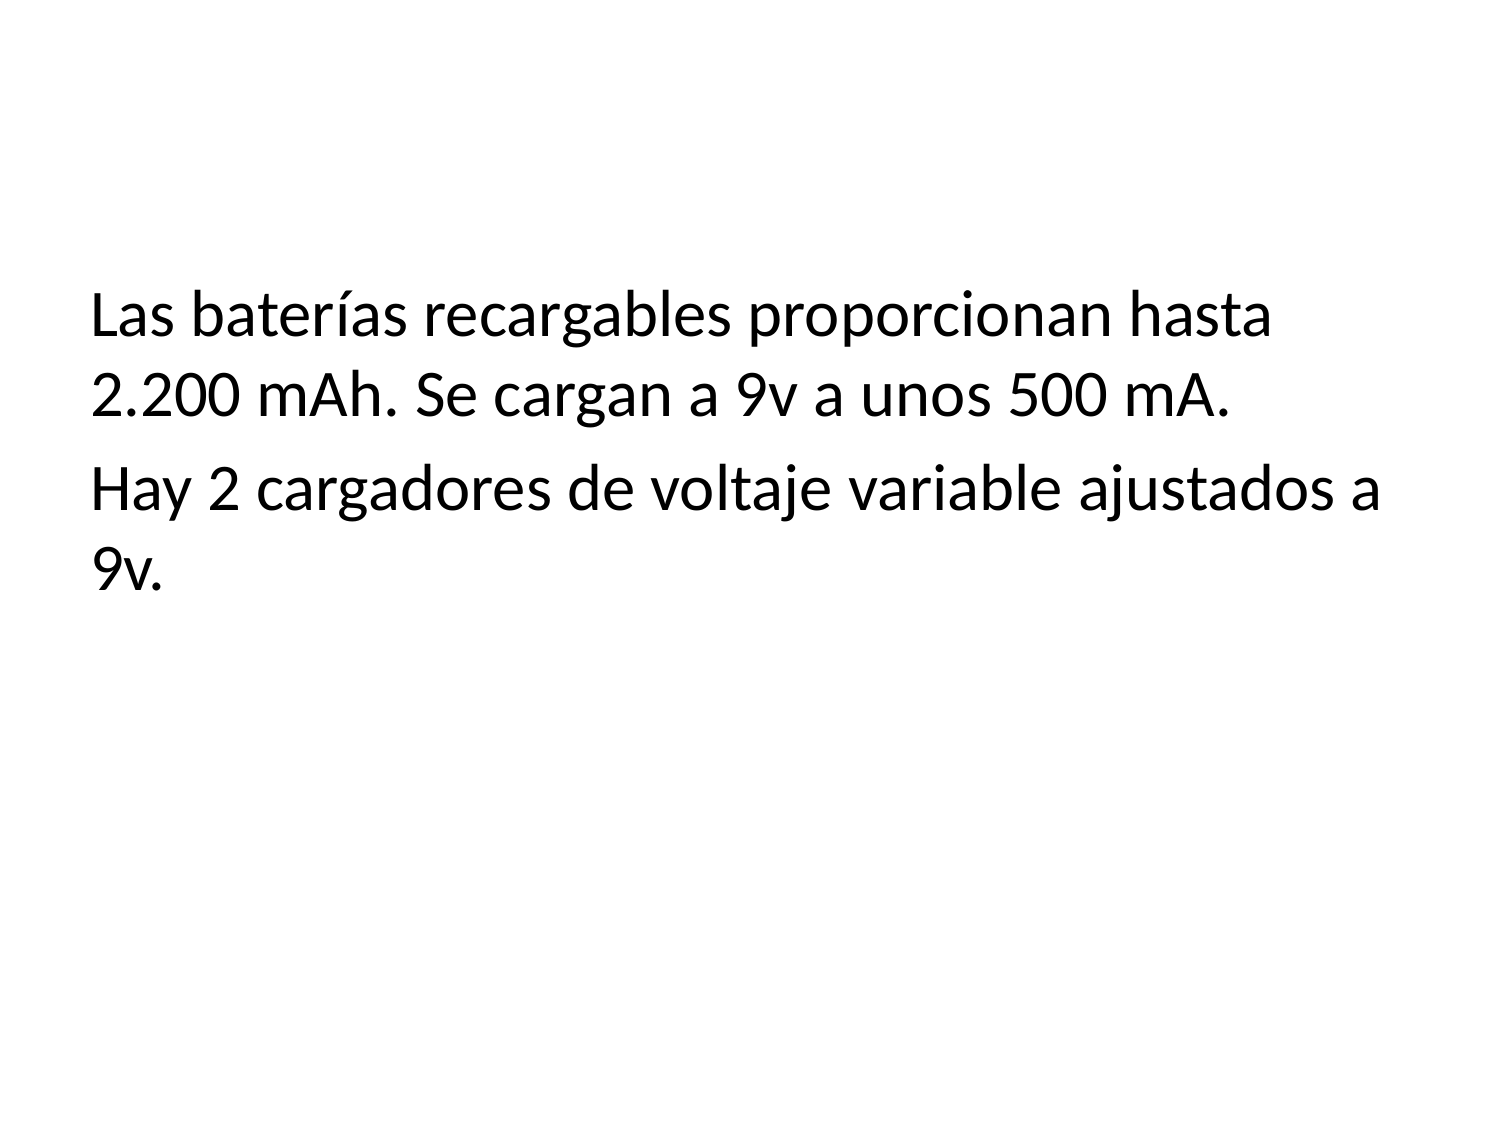

Las baterías recargables proporcionan hasta 2.200 mAh. Se cargan a 9v a unos 500 mA.
Hay 2 cargadores de voltaje variable ajustados a 9v.